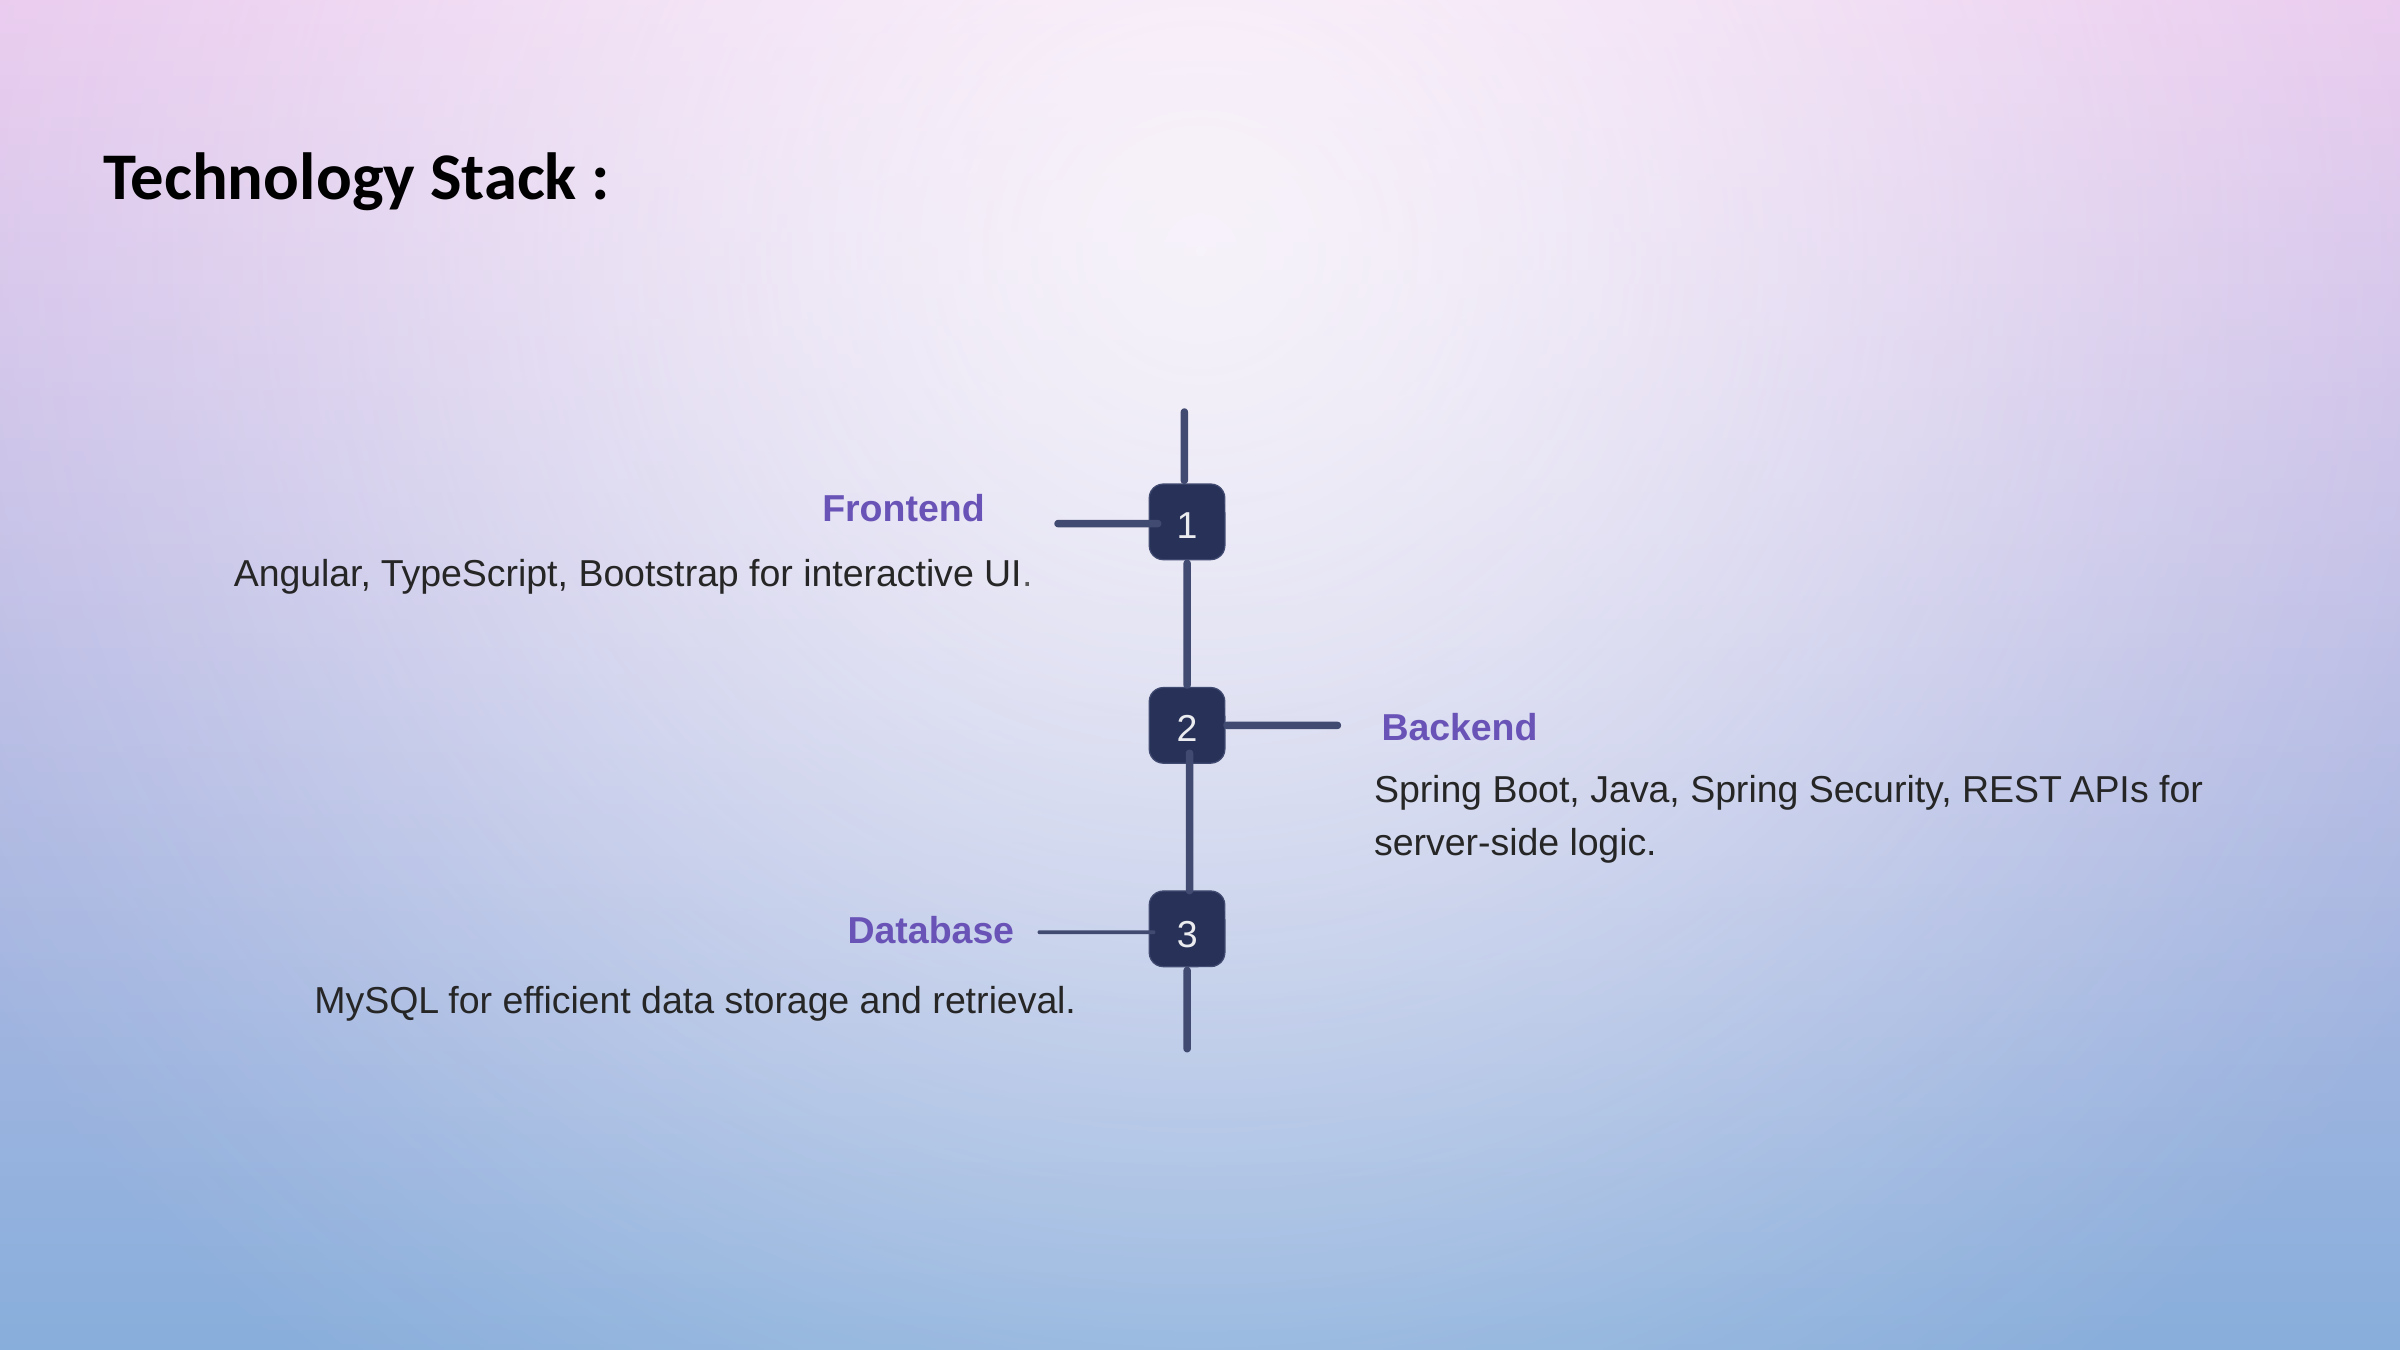

Technology Stack :

Frontend
1

Angular, TypeScript, Bootstrap for interactive UI.

2
Backend

Spring Boot, Java, Spring Security, REST APIs for server-side logic.

Database
3

MySQL for efficient data storage and retrieval.